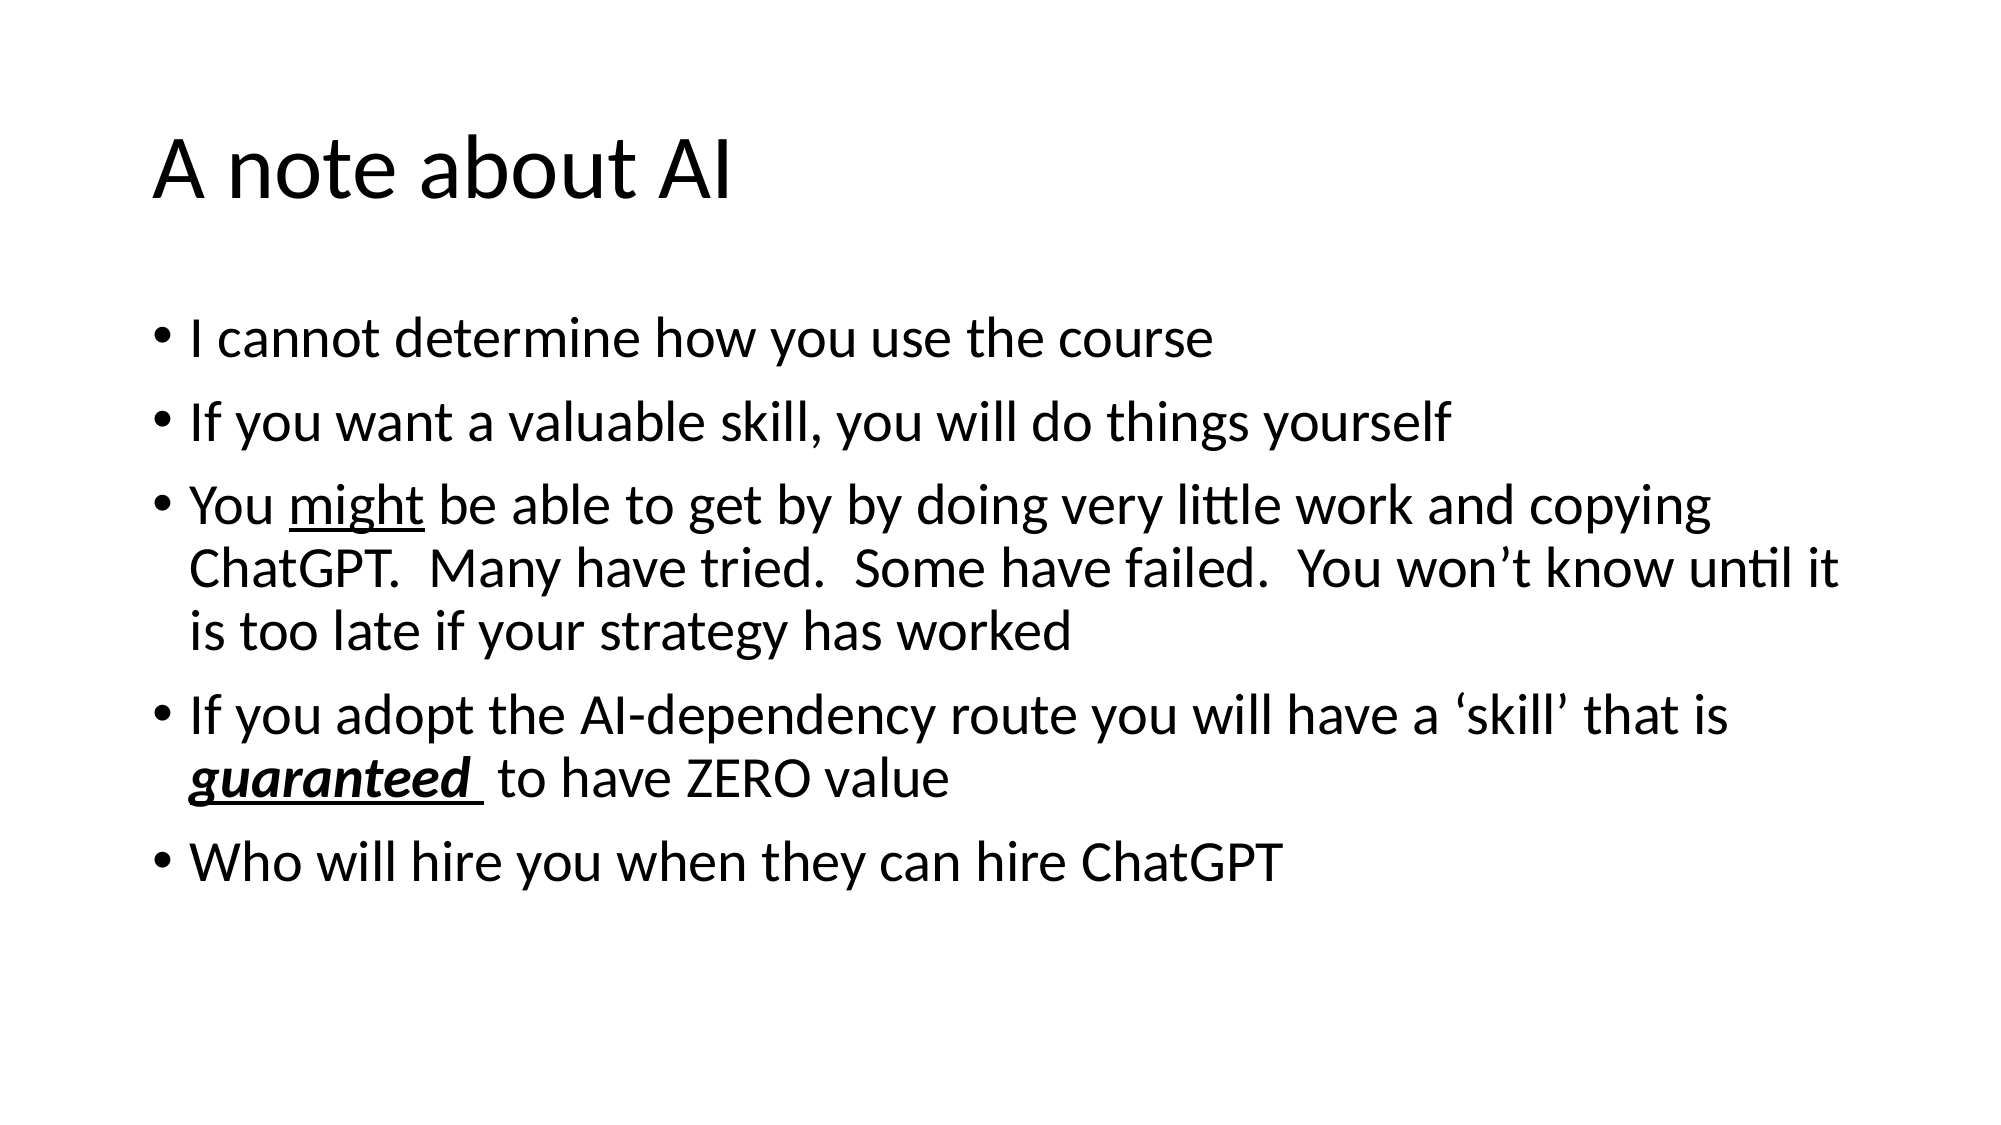

# A note about AI
I cannot determine how you use the course
If you want a valuable skill, you will do things yourself
You might be able to get by by doing very little work and copying ChatGPT.  Many have tried.  Some have failed.  You won’t know until it is too late if your strategy has worked
If you adopt the AI-dependency route you will have a ‘skill’ that is guaranteed  to have ZERO value
Who will hire you when they can hire ChatGPT